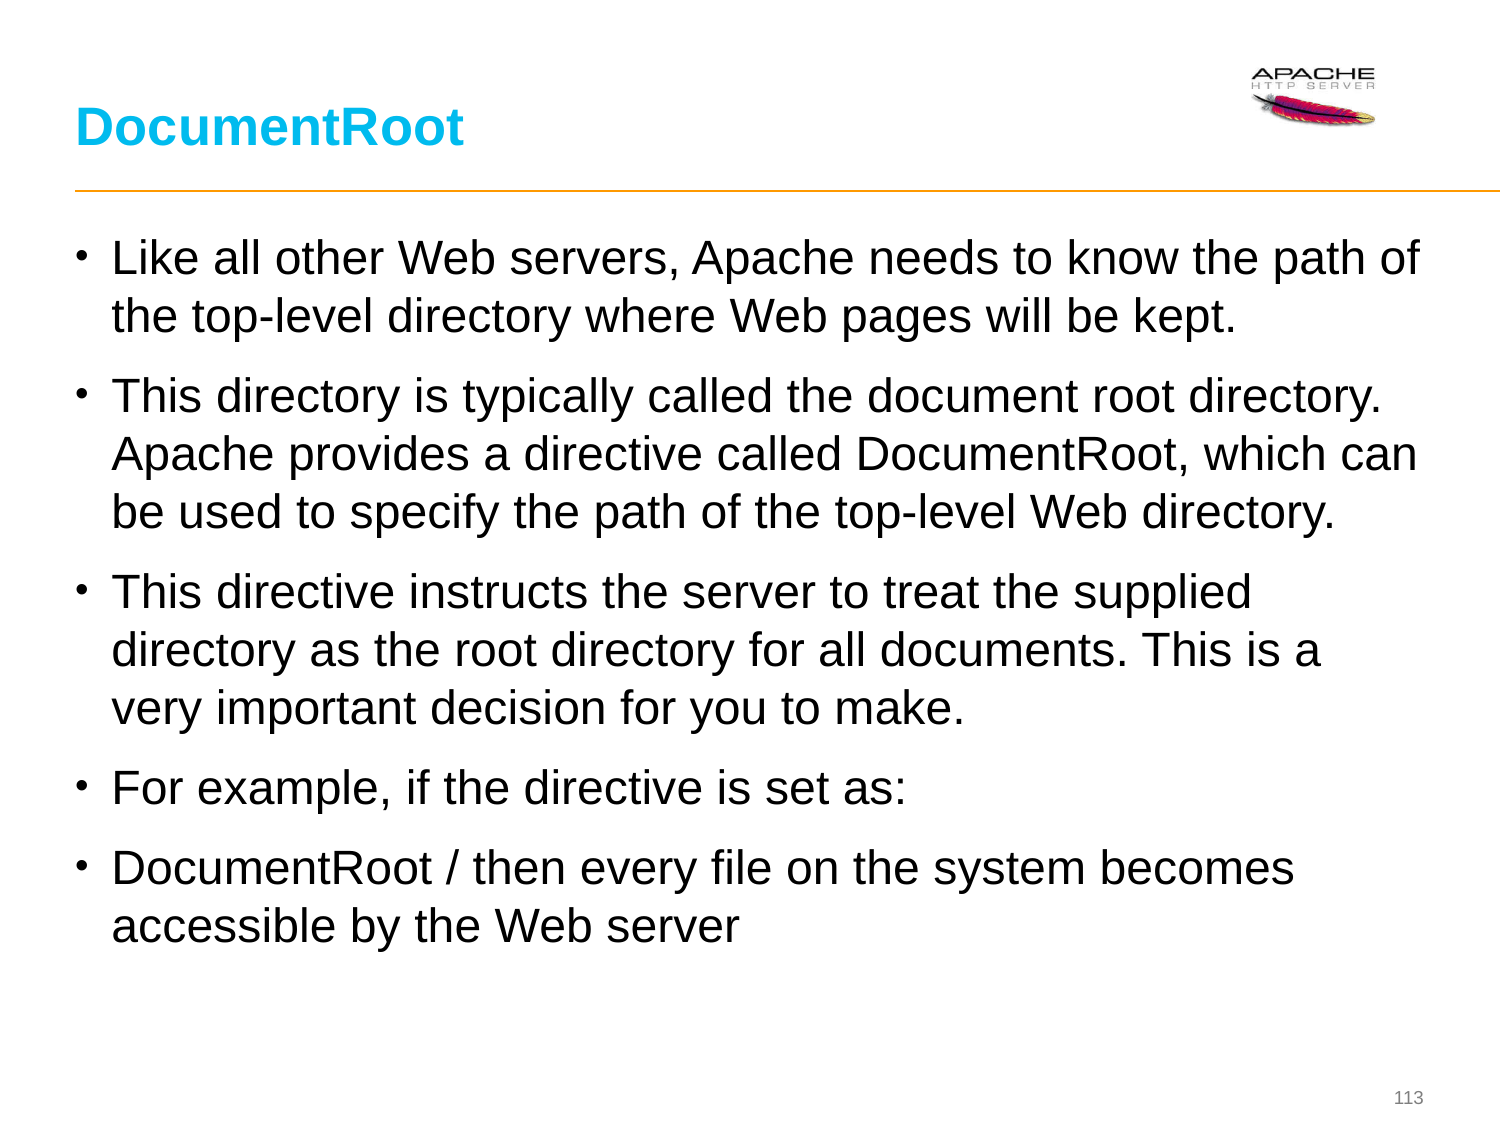

# DocumentRoot
Like all other Web servers, Apache needs to know the path of the top-level directory where Web pages will be kept.
This directory is typically called the document root directory. Apache provides a directive called DocumentRoot, which can be used to specify the path of the top-level Web directory.
This directive instructs the server to treat the supplied directory as the root directory for all documents. This is a very important decision for you to make.
For example, if the directive is set as:
DocumentRoot / then every file on the system becomes accessible by the Web server